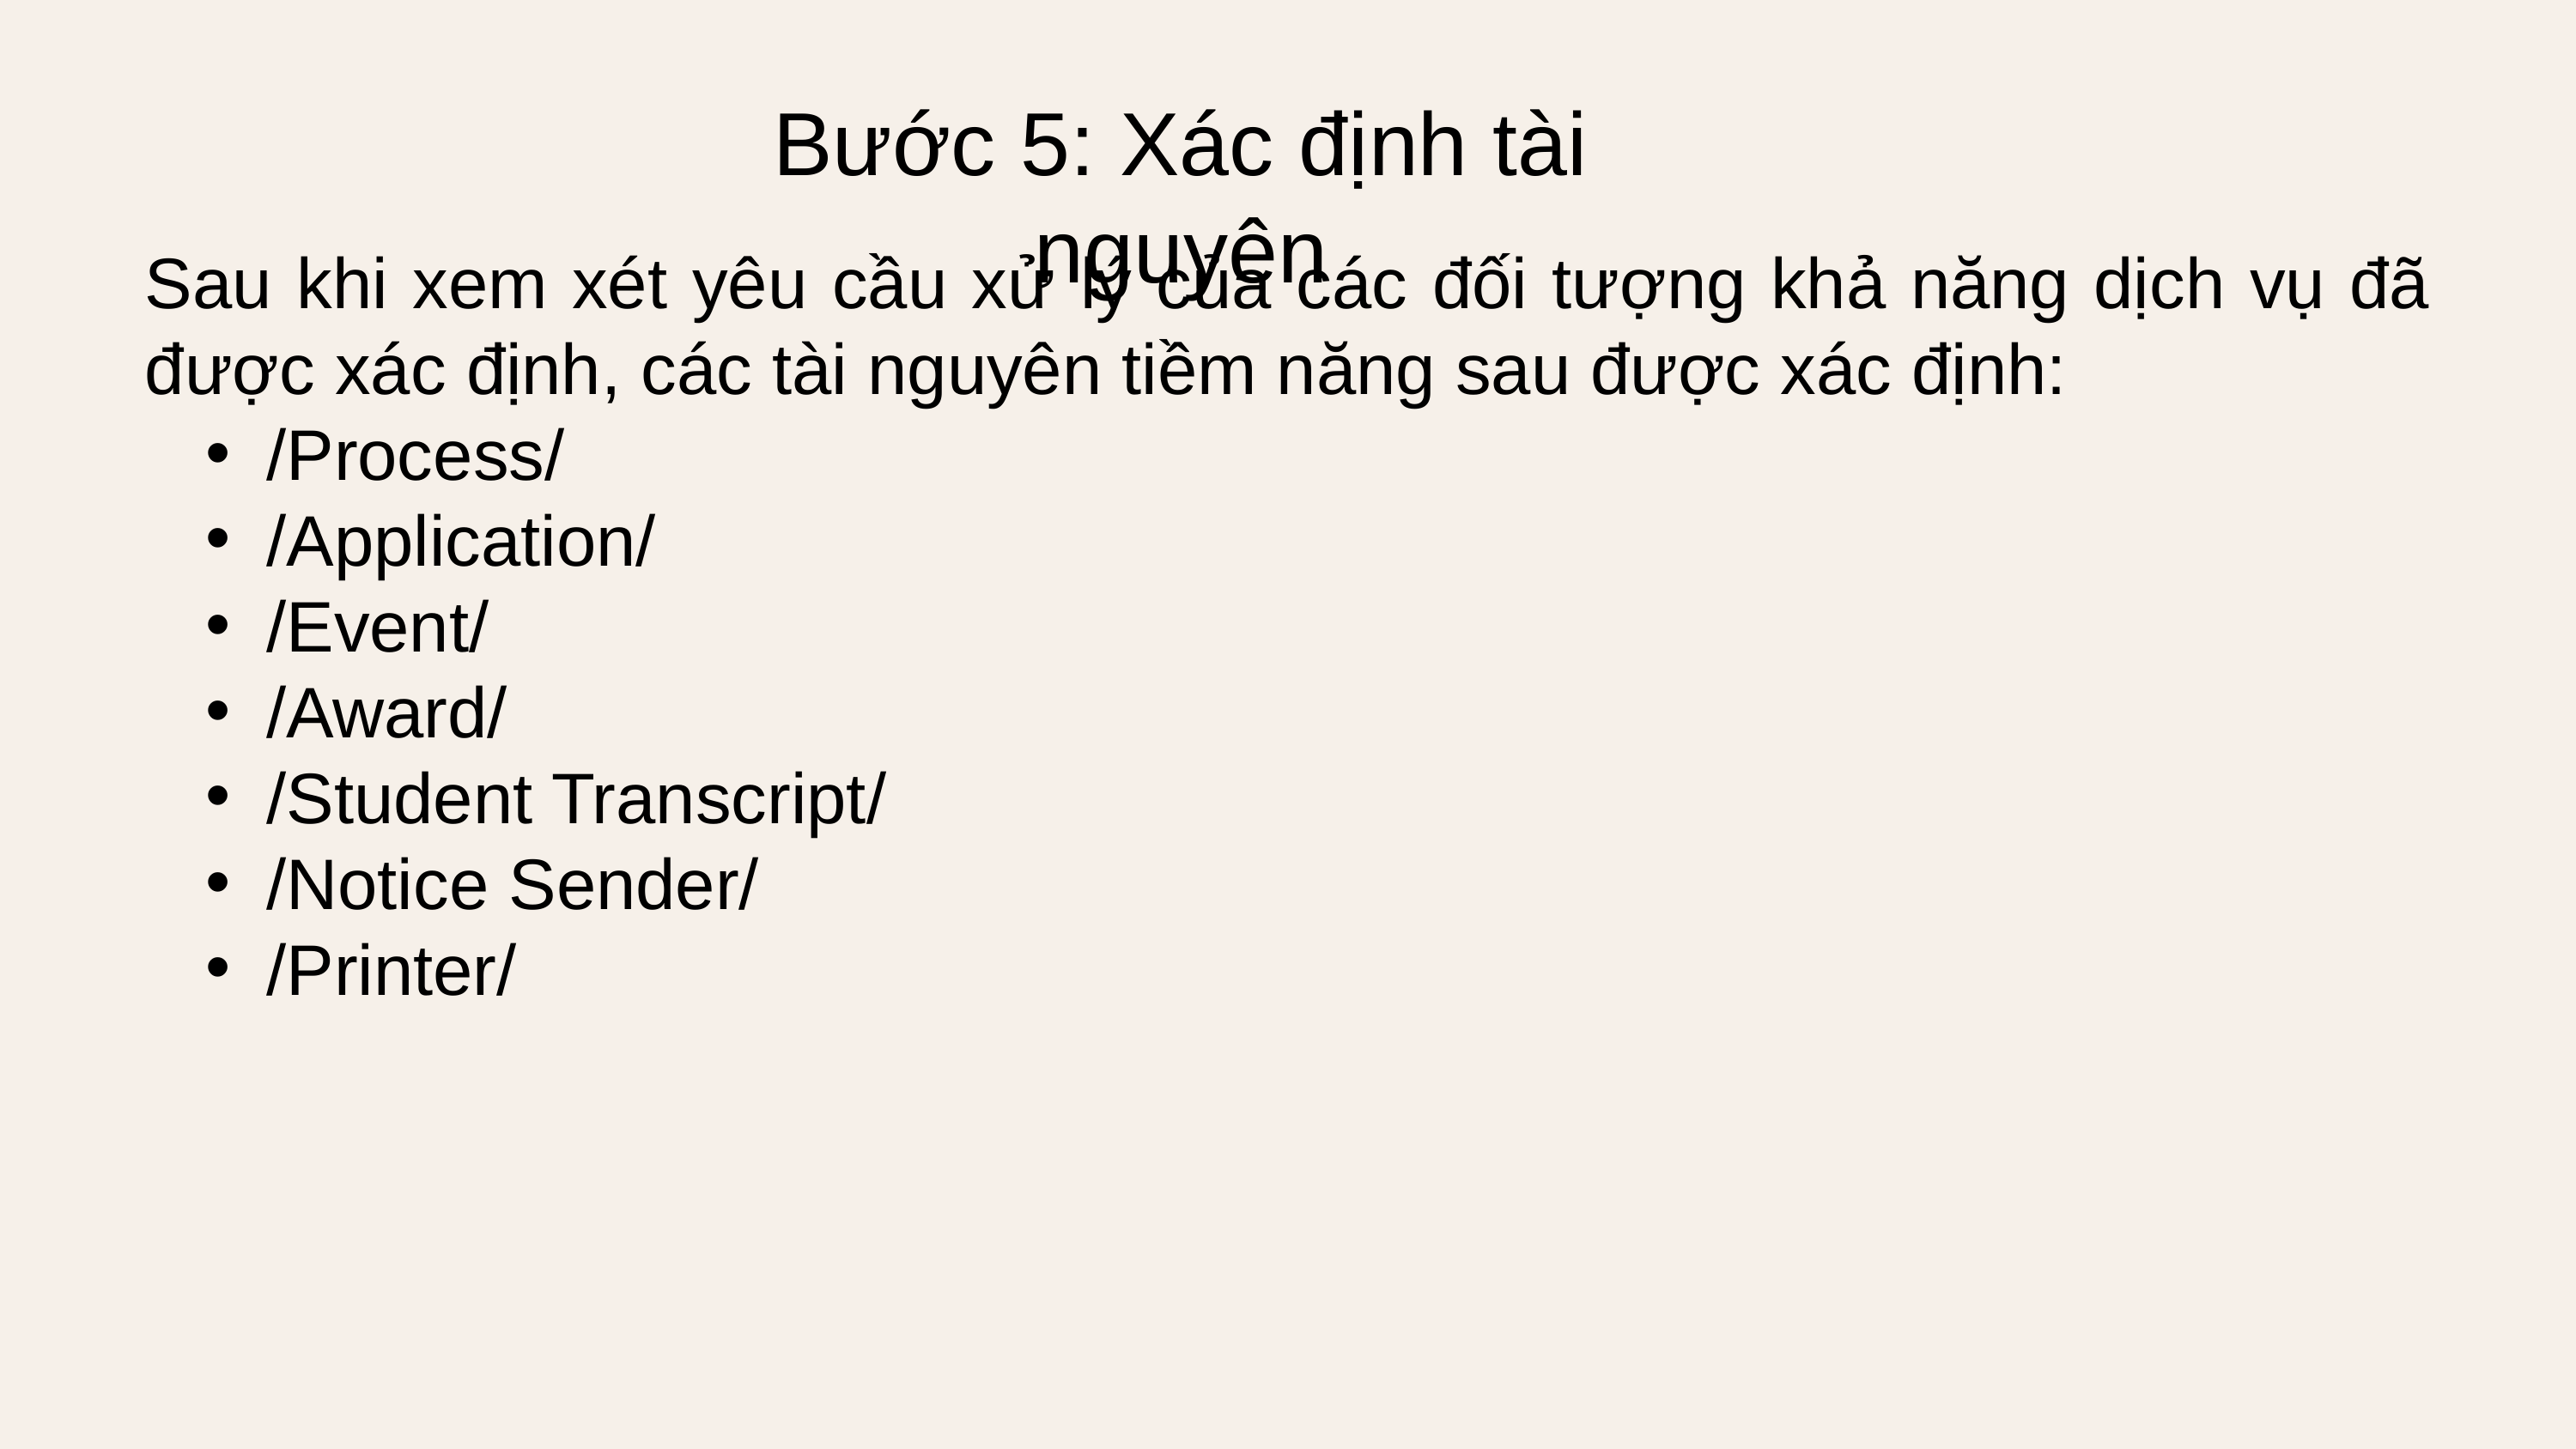

Bước 5: Xác định tài nguyên
Sau khi xem xét yêu cầu xử lý của các đối tượng khả năng dịch vụ đã được xác định, các tài nguyên tiềm năng sau được xác định:
/Process/
/Application/
/Event/
/Award/
/Student Transcript/
/Notice Sender/
/Printer/